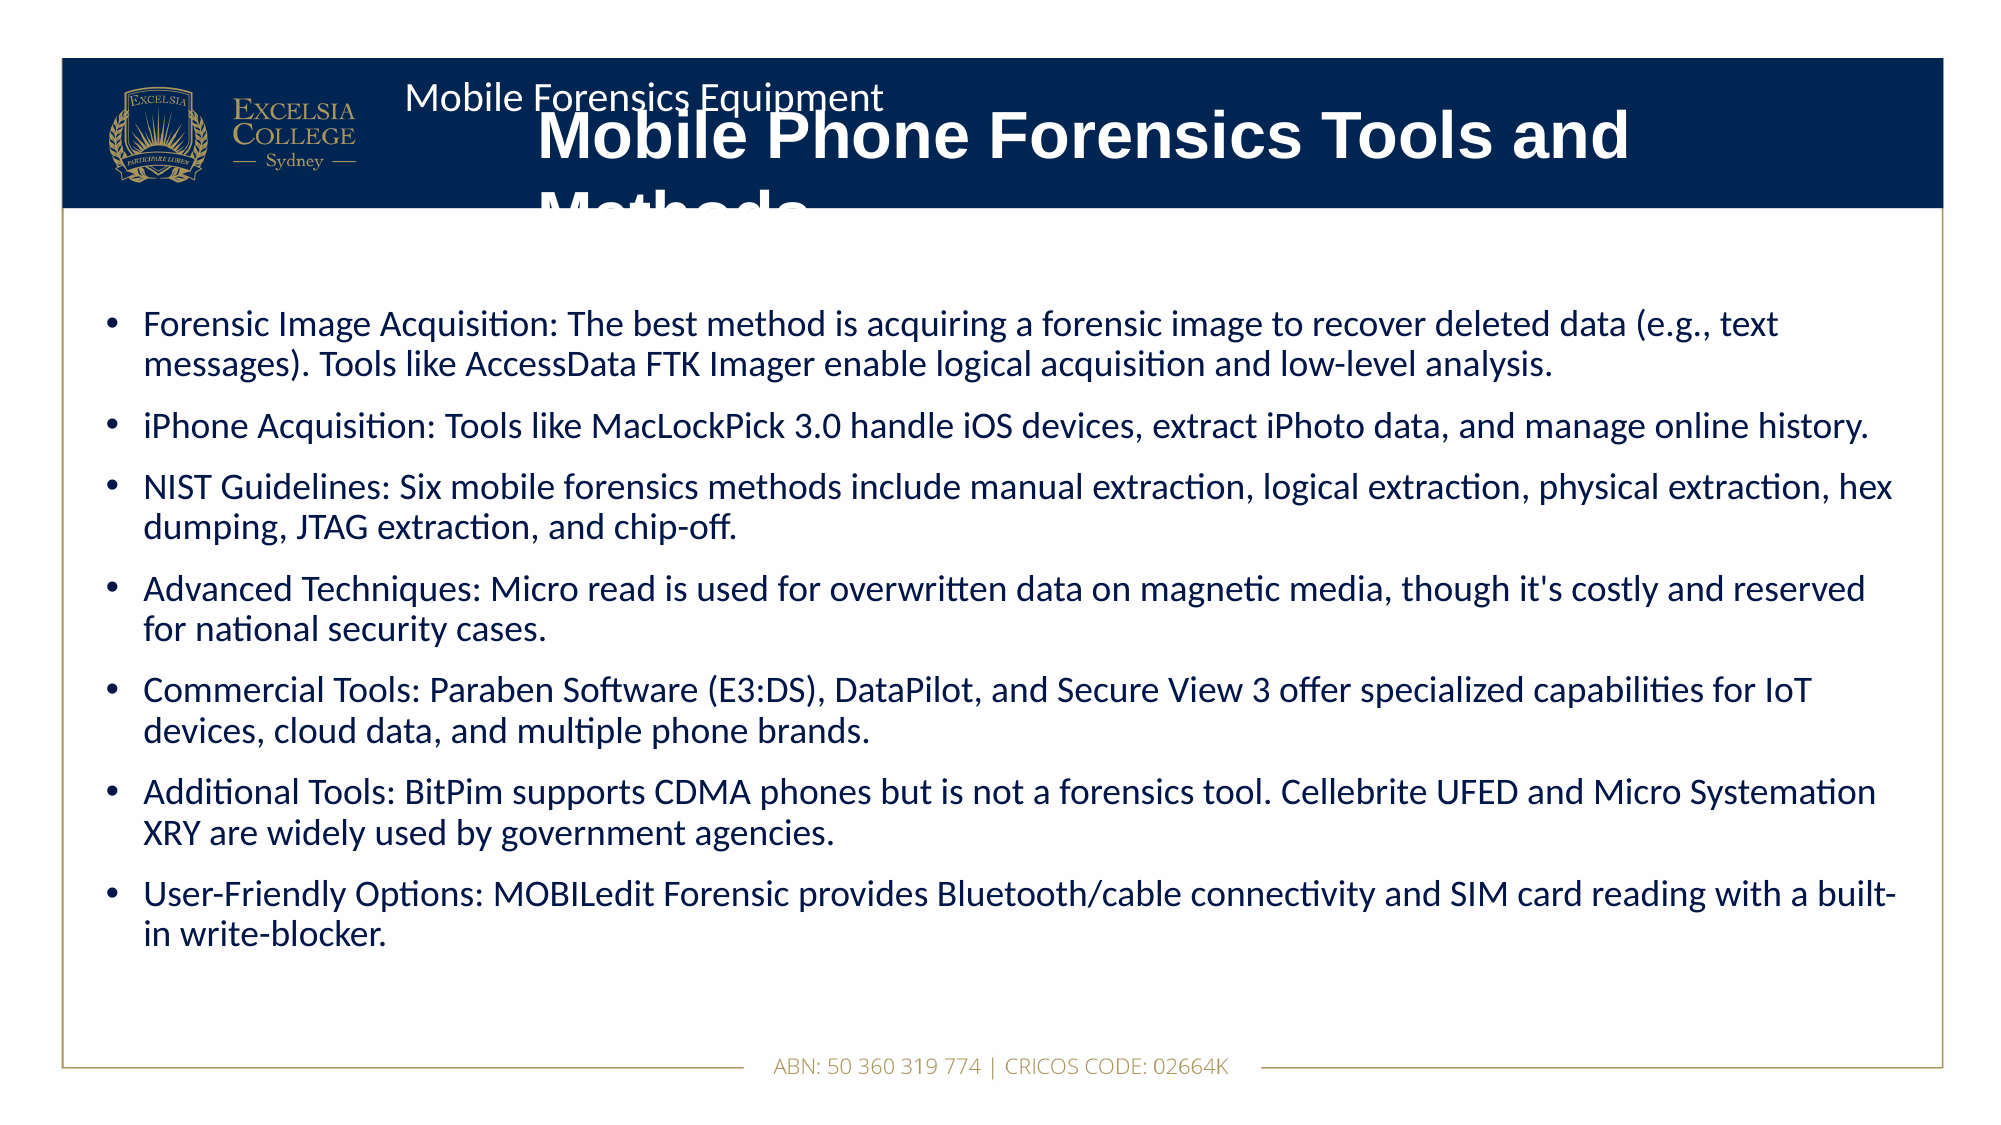

# Mobile Forensics Equipment
Mobile Phone Forensics Tools and Methods
Forensic Image Acquisition: The best method is acquiring a forensic image to recover deleted data (e.g., text messages). Tools like AccessData FTK Imager enable logical acquisition and low-level analysis.
iPhone Acquisition: Tools like MacLockPick 3.0 handle iOS devices, extract iPhoto data, and manage online history.
NIST Guidelines: Six mobile forensics methods include manual extraction, logical extraction, physical extraction, hex dumping, JTAG extraction, and chip-off.
Advanced Techniques: Micro read is used for overwritten data on magnetic media, though it's costly and reserved for national security cases.
Commercial Tools: Paraben Software (E3:DS), DataPilot, and Secure View 3 offer specialized capabilities for IoT devices, cloud data, and multiple phone brands.
Additional Tools: BitPim supports CDMA phones but is not a forensics tool. Cellebrite UFED and Micro Systemation XRY are widely used by government agencies.
User-Friendly Options: MOBILedit Forensic provides Bluetooth/cable connectivity and SIM card reading with a built-in write-blocker.